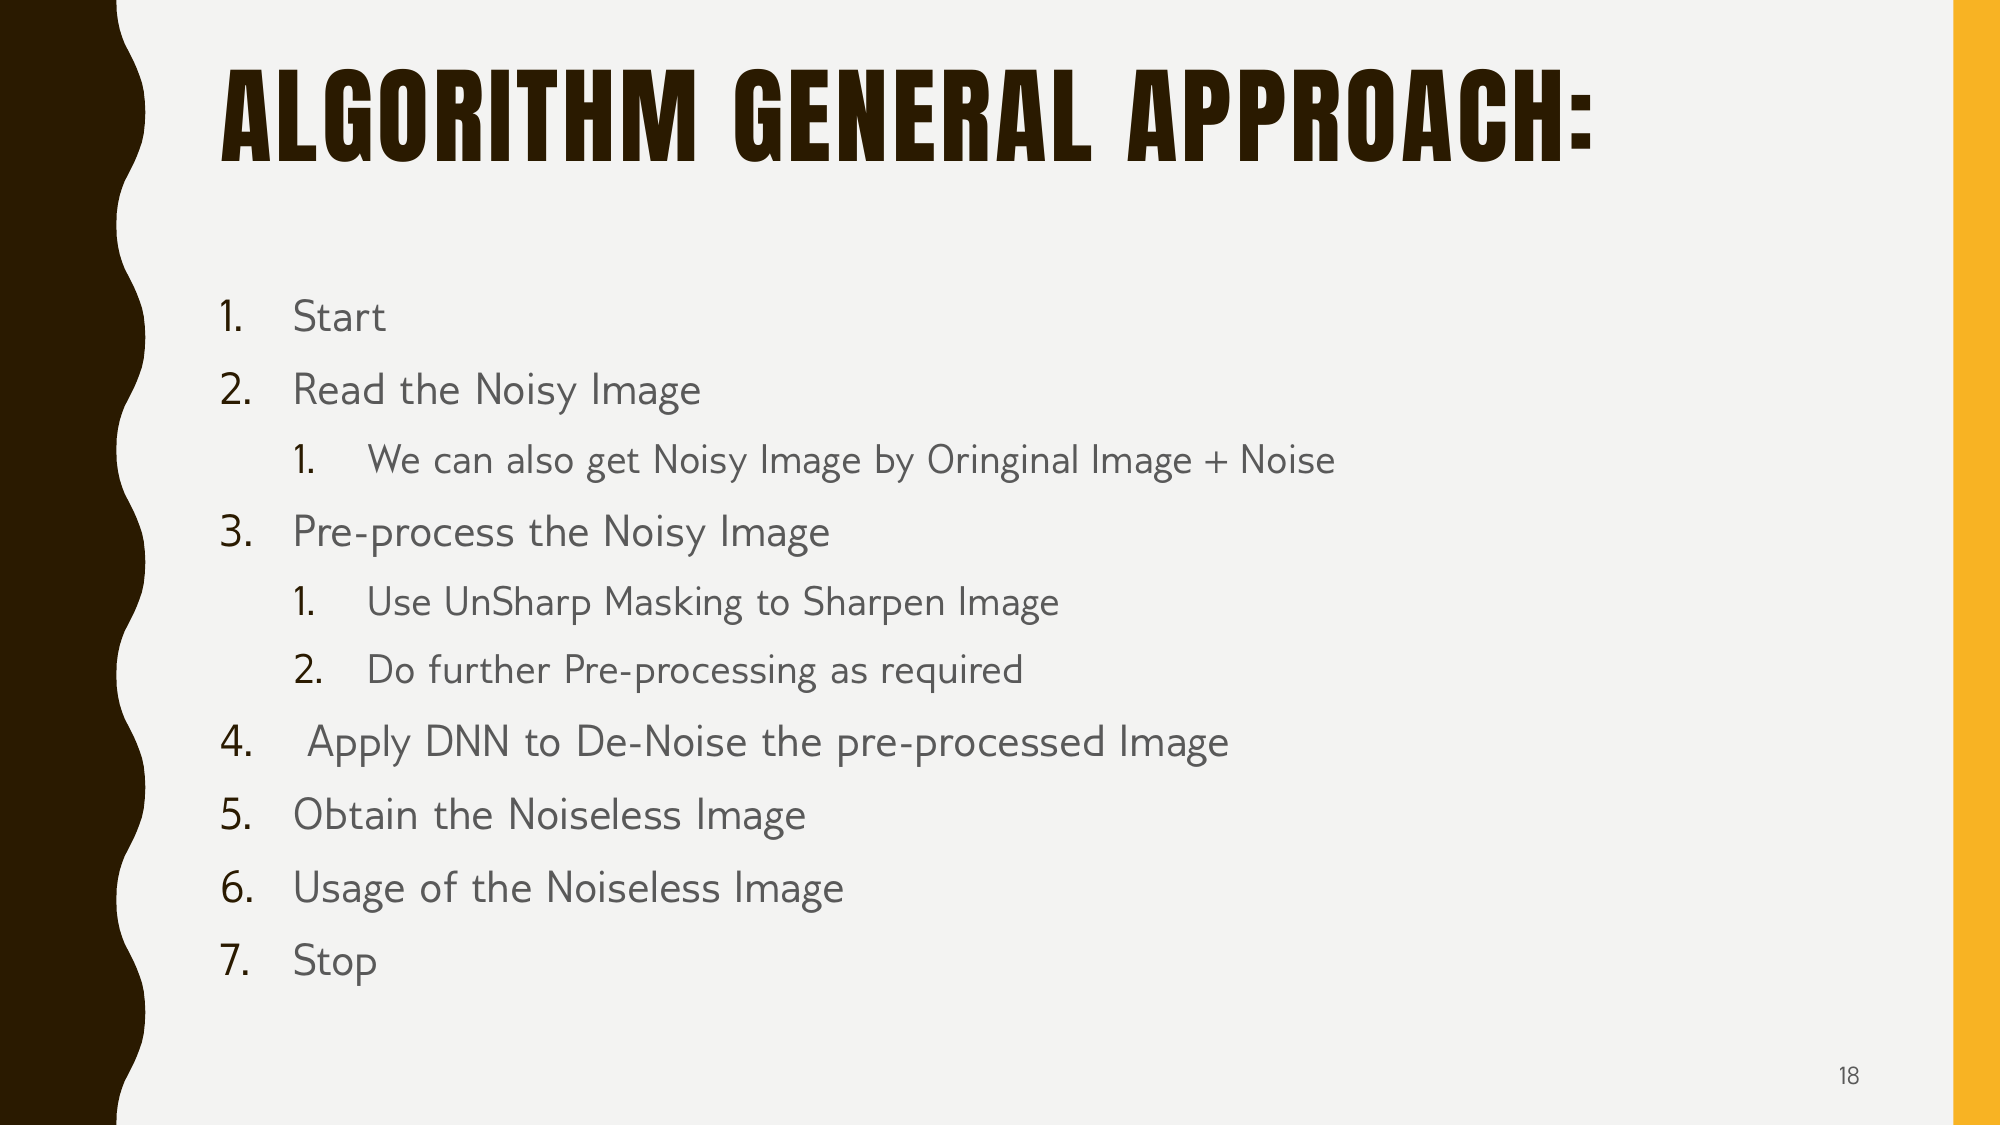

# Algorithm General approach:
Start
Read the Noisy Image
We can also get Noisy Image by Oringinal Image + Noise
Pre-process the Noisy Image
Use UnSharp Masking to Sharpen Image
Do further Pre-processing as required
 Apply DNN to De-Noise the pre-processed Image
Obtain the Noiseless Image
Usage of the Noiseless Image
Stop

18